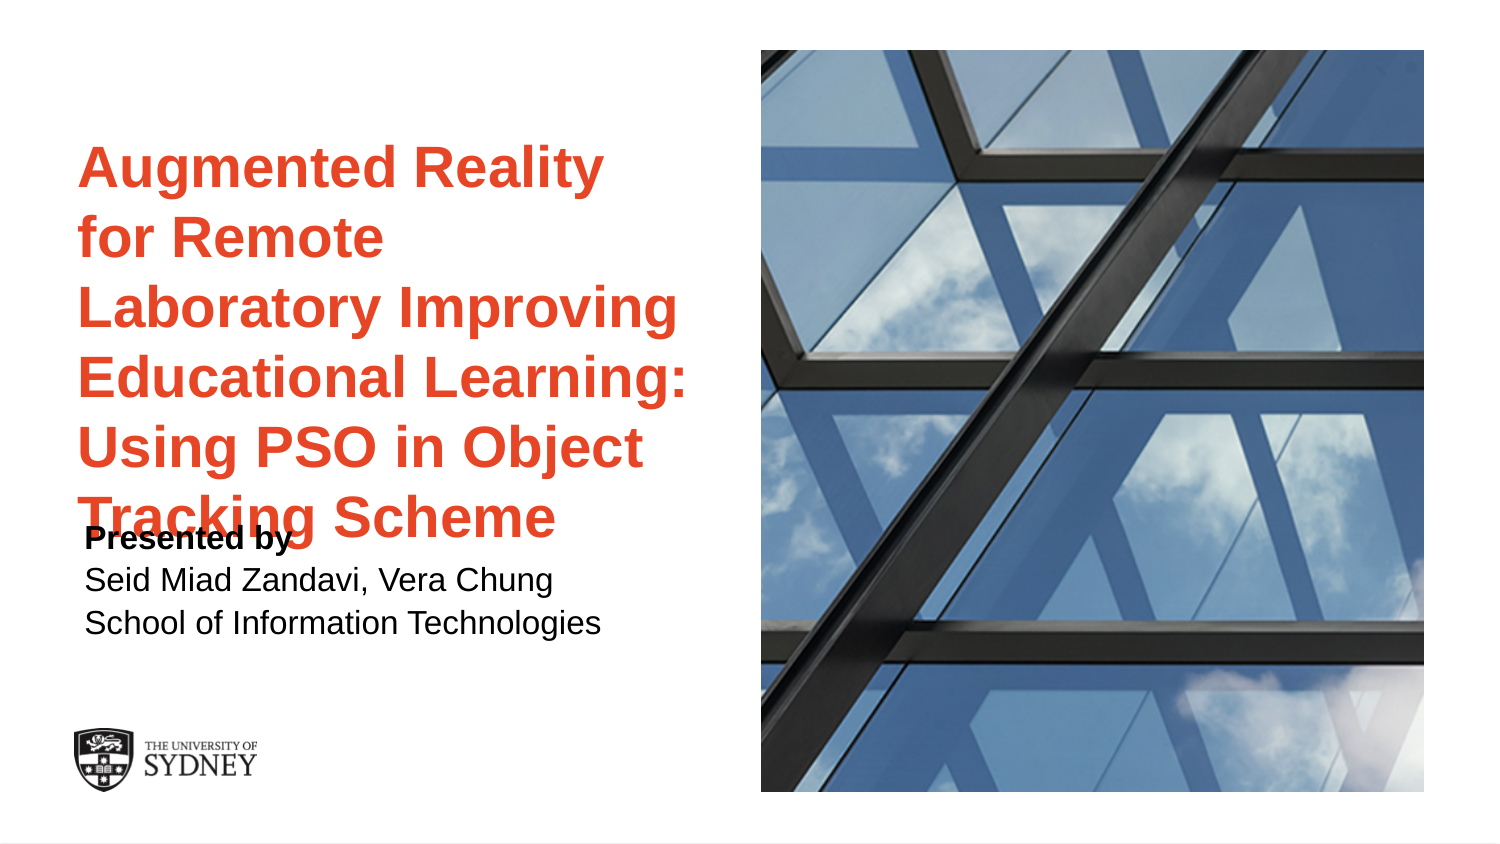

# Augmented Reality for Remote Laboratory Improving Educational Learning: Using PSO in Object Tracking Scheme
Presented by
Seid Miad Zandavi, Vera Chung
School of Information Technologies